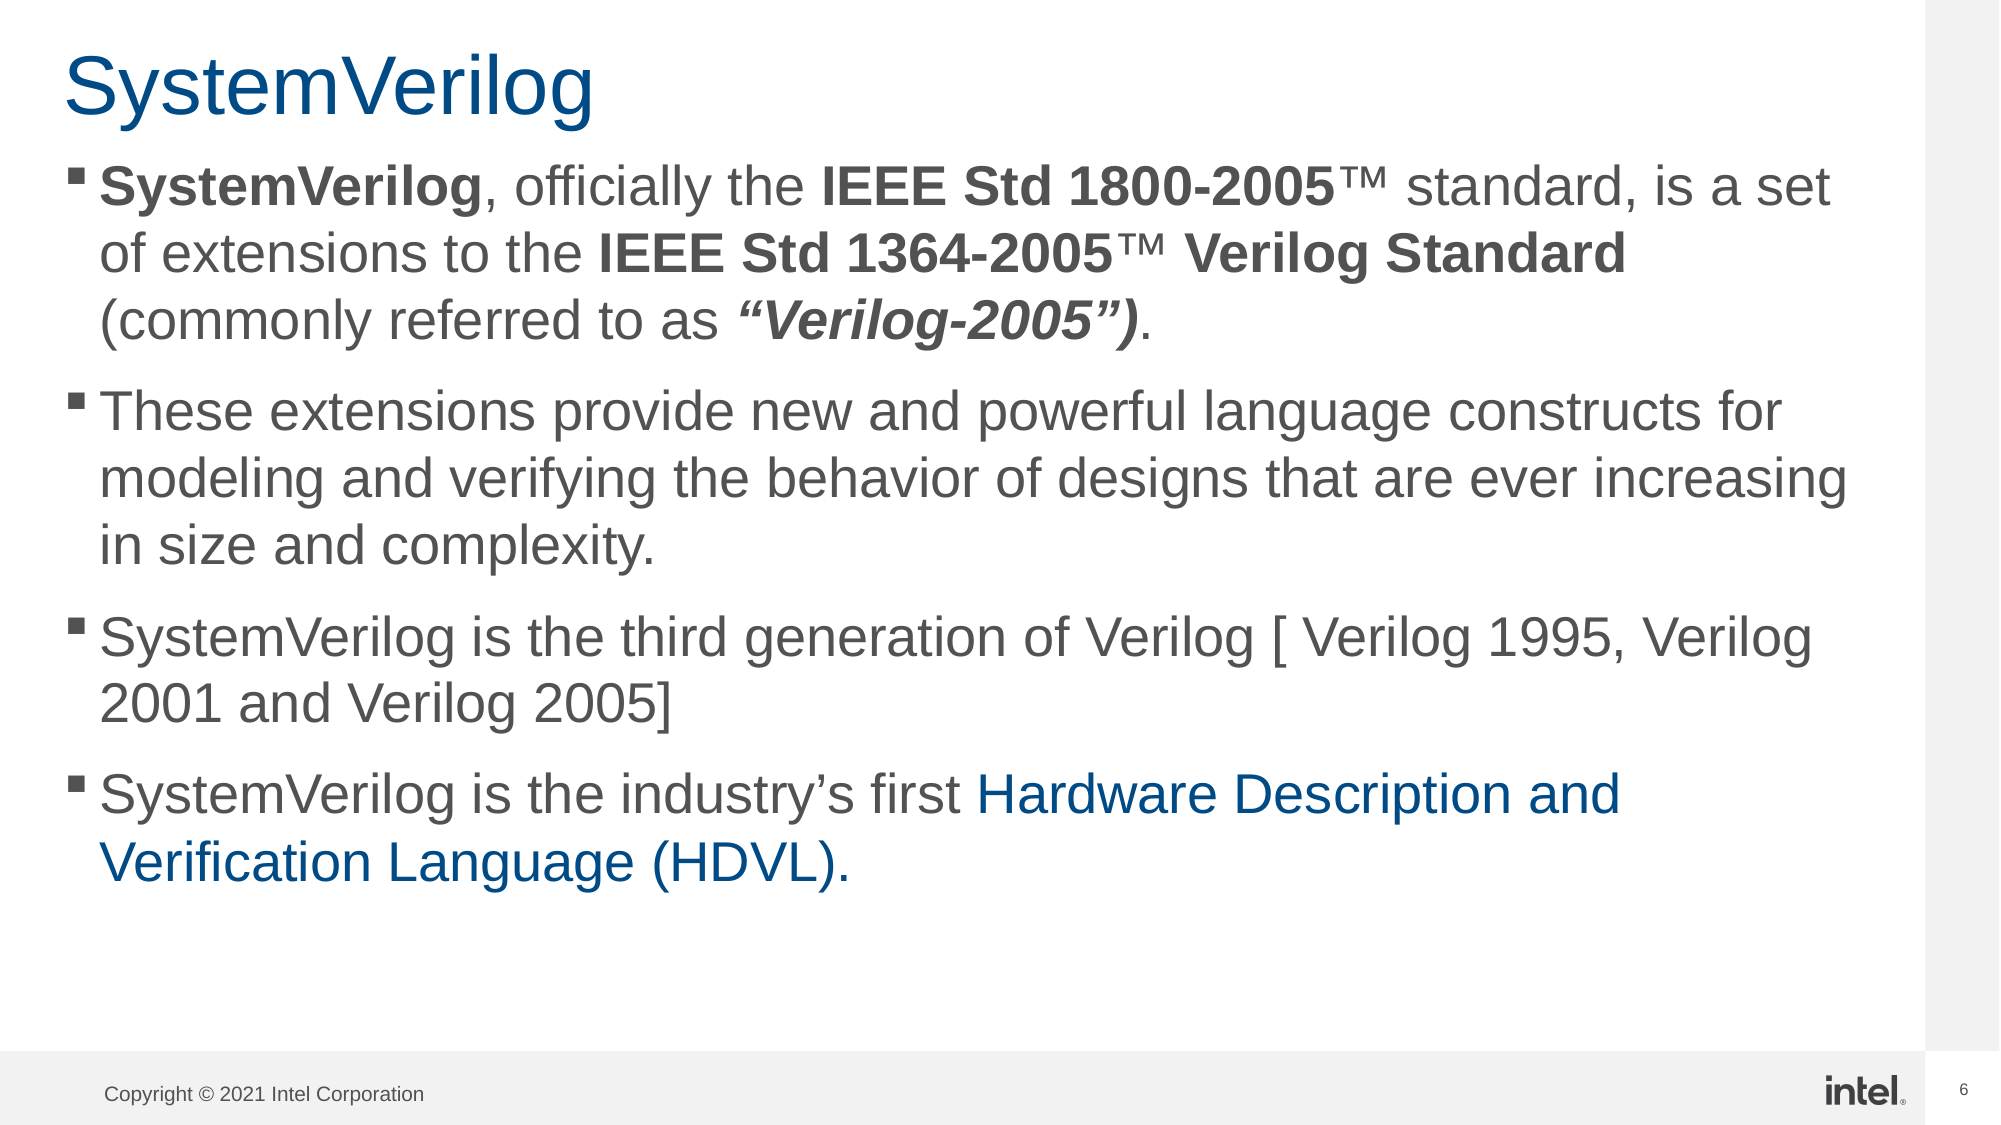

# SystemVerilog
SystemVerilog, officially the IEEE Std 1800-2005™ standard, is a set of extensions to the IEEE Std 1364-2005™ Verilog Standard (commonly referred to as “Verilog-2005”).
These extensions provide new and powerful language constructs for modeling and verifying the behavior of designs that are ever increasing in size and complexity.
SystemVerilog is the third generation of Verilog [ Verilog 1995, Verilog 2001 and Verilog 2005]
SystemVerilog is the industry’s first Hardware Description and Verification Language (HDVL).